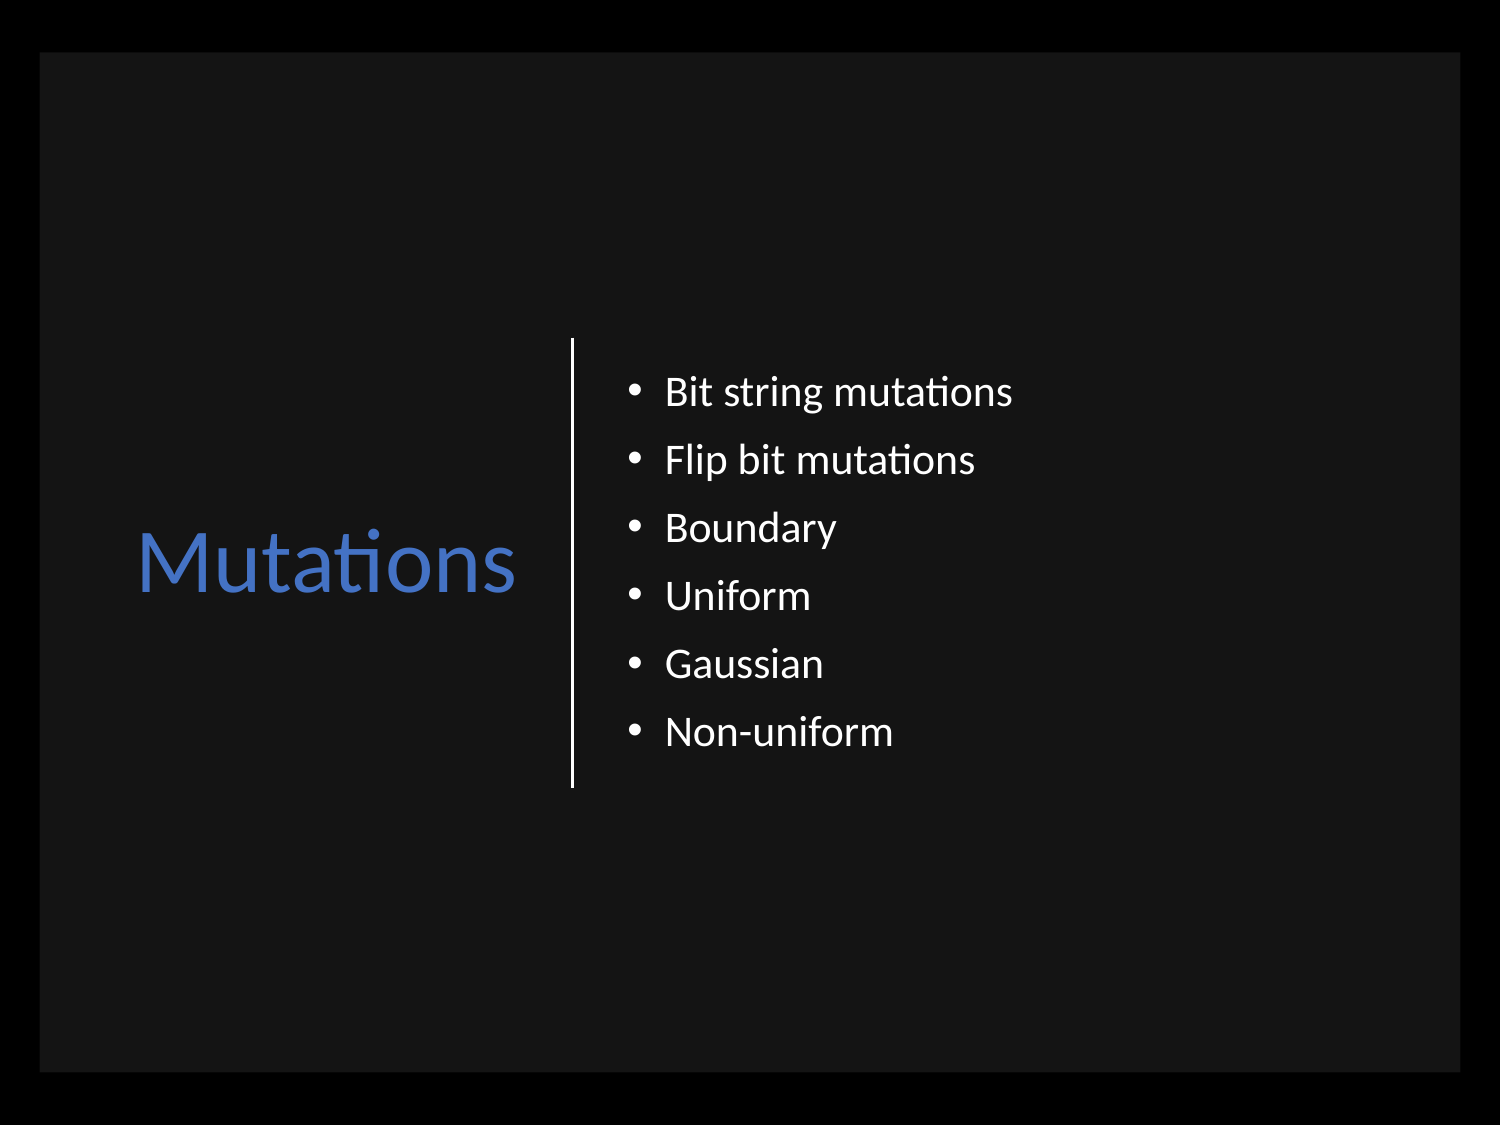

# Mutations
Bit string mutations
Flip bit mutations
Boundary
Uniform
Gaussian
Non-uniform